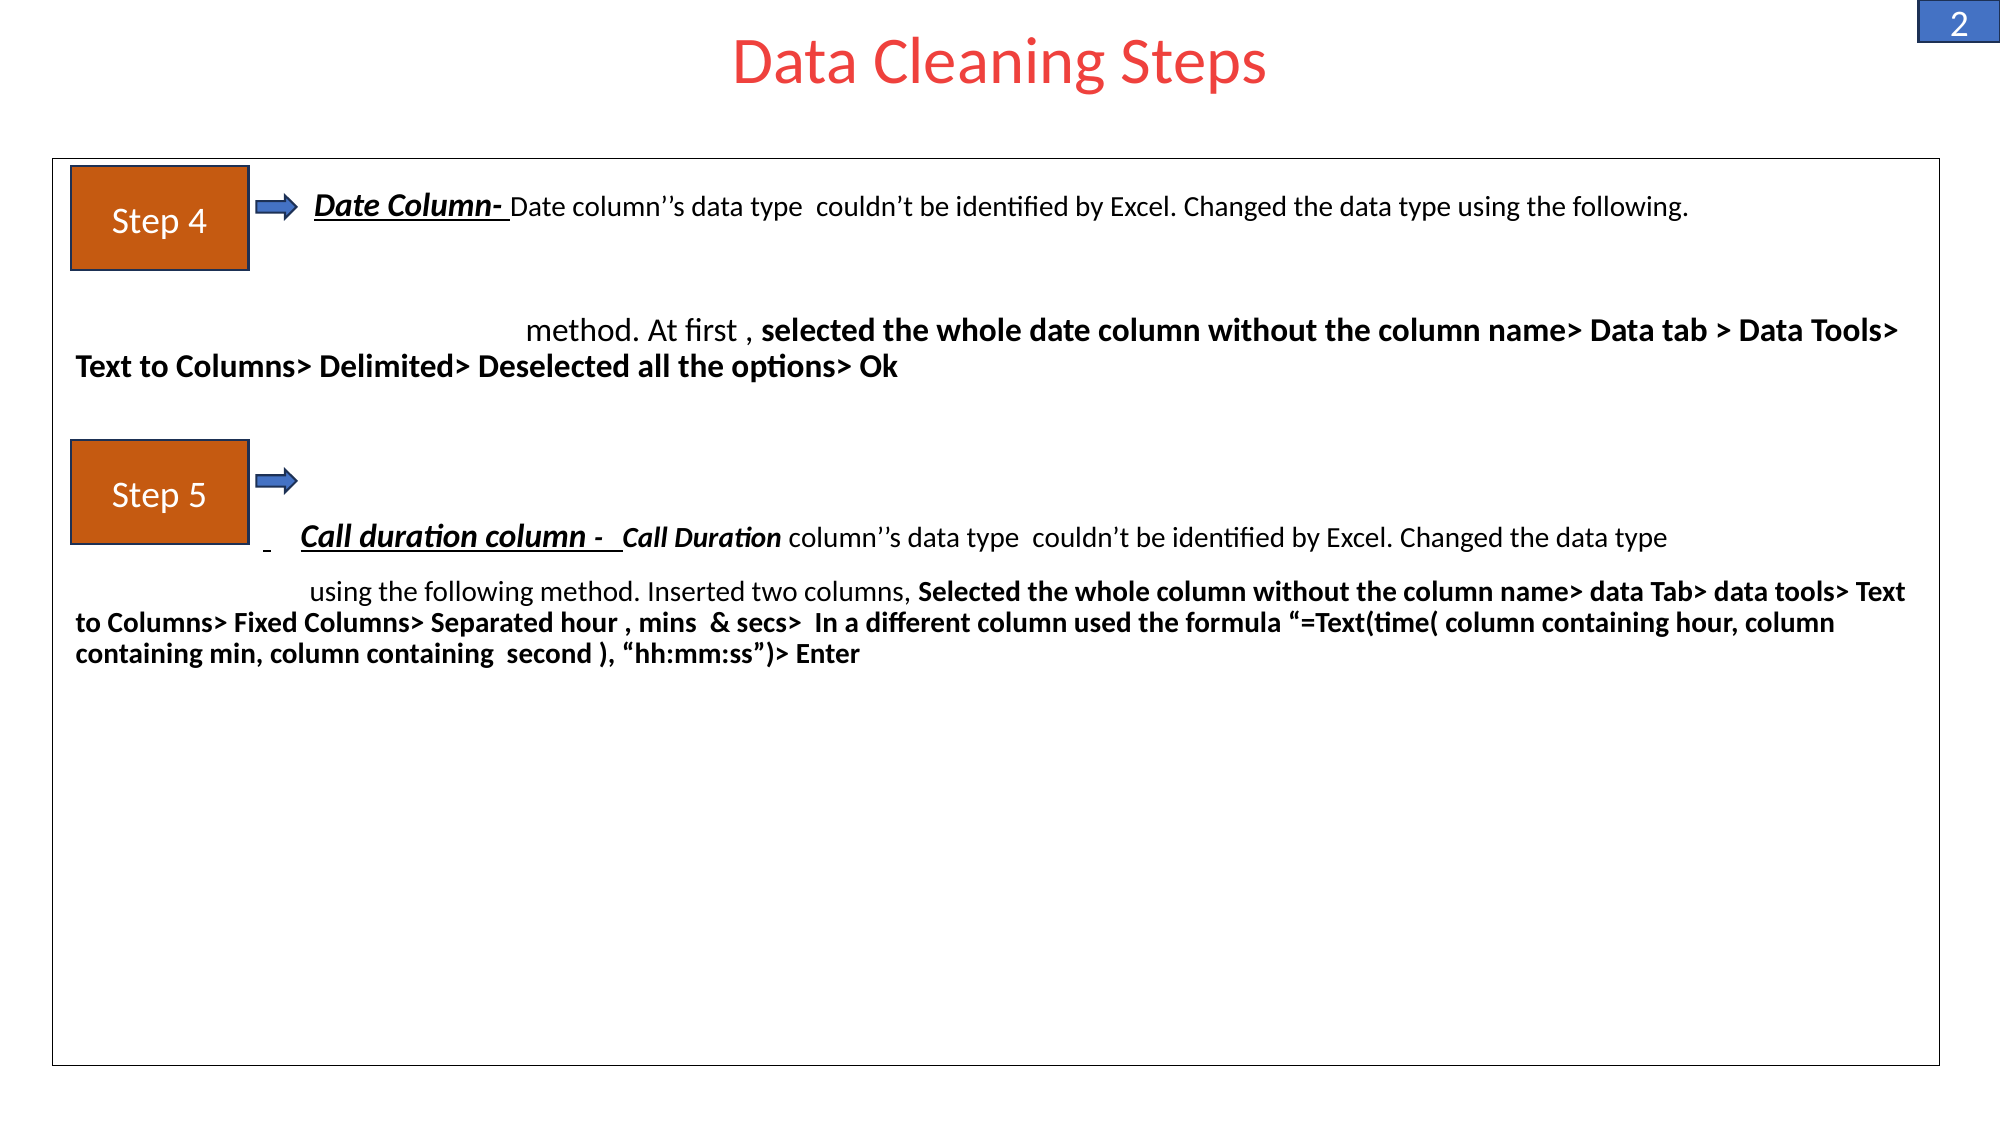

2
# Data Cleaning Steps
                  Date Column- Date column’’s data type  couldn’t be identified by Excel. Changed the data type using the following.
			method. At first , selected the whole date column without the column name> Data tab > Data Tools> Text to Columns> Delimited> Deselected all the options> Ok

                              Call duration column -   Call Duration column’’s data type  couldn’t be identified by Excel. Changed the data type
                                    using the following method. Inserted two columns, Selected the whole column without the column name> data Tab> data tools> Text to Columns> Fixed Columns> Separated hour , mins  & secs>  In a different column used the formula “=Text(time( column containing hour, column containing min, column containing  second ), “hh:mm:ss”)> Enter

Step 4

Step 5